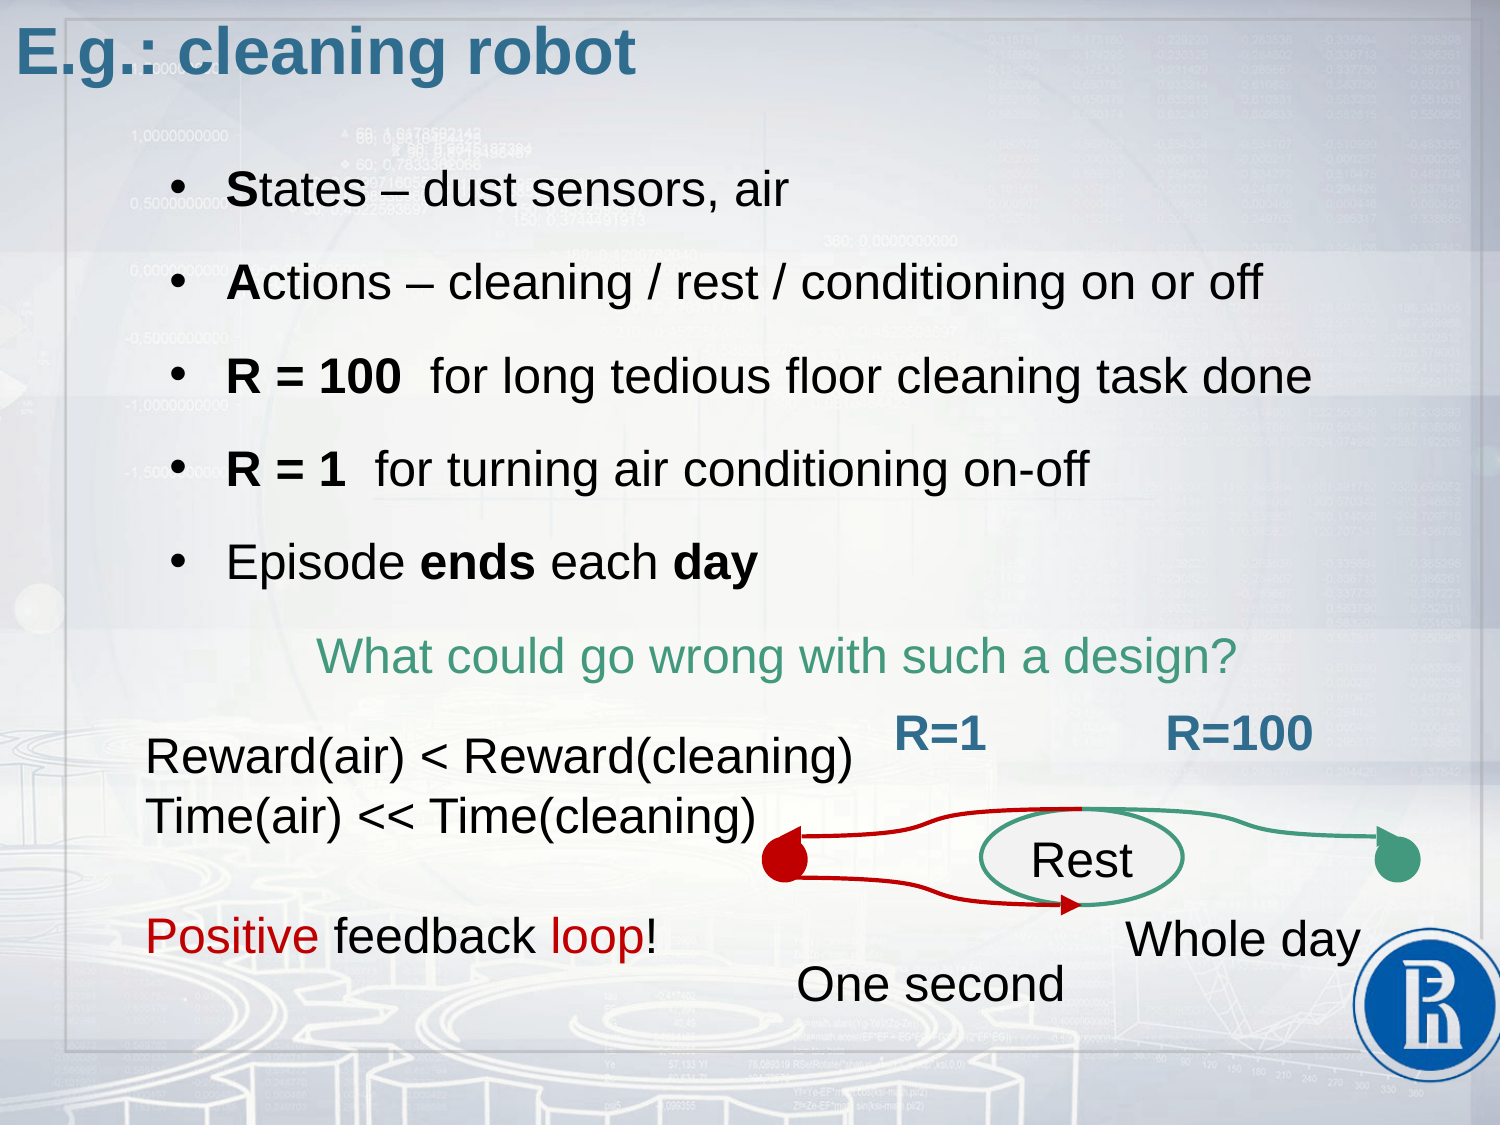

# E.g.: сleaning robot
States – dust sensors, air
Actions – cleaning / rest / conditioning on or off
R = 100  for long tedious floor cleaning task done
R = 1  for turning air conditioning on-off
Episode ends each day
What could go wrong with such a design?

R=1
R=100
Reward(air) < Reward(cleaning)
Time(air) << Time(cleaning)

Positive feedback loop!
Rest

Whole day
One second